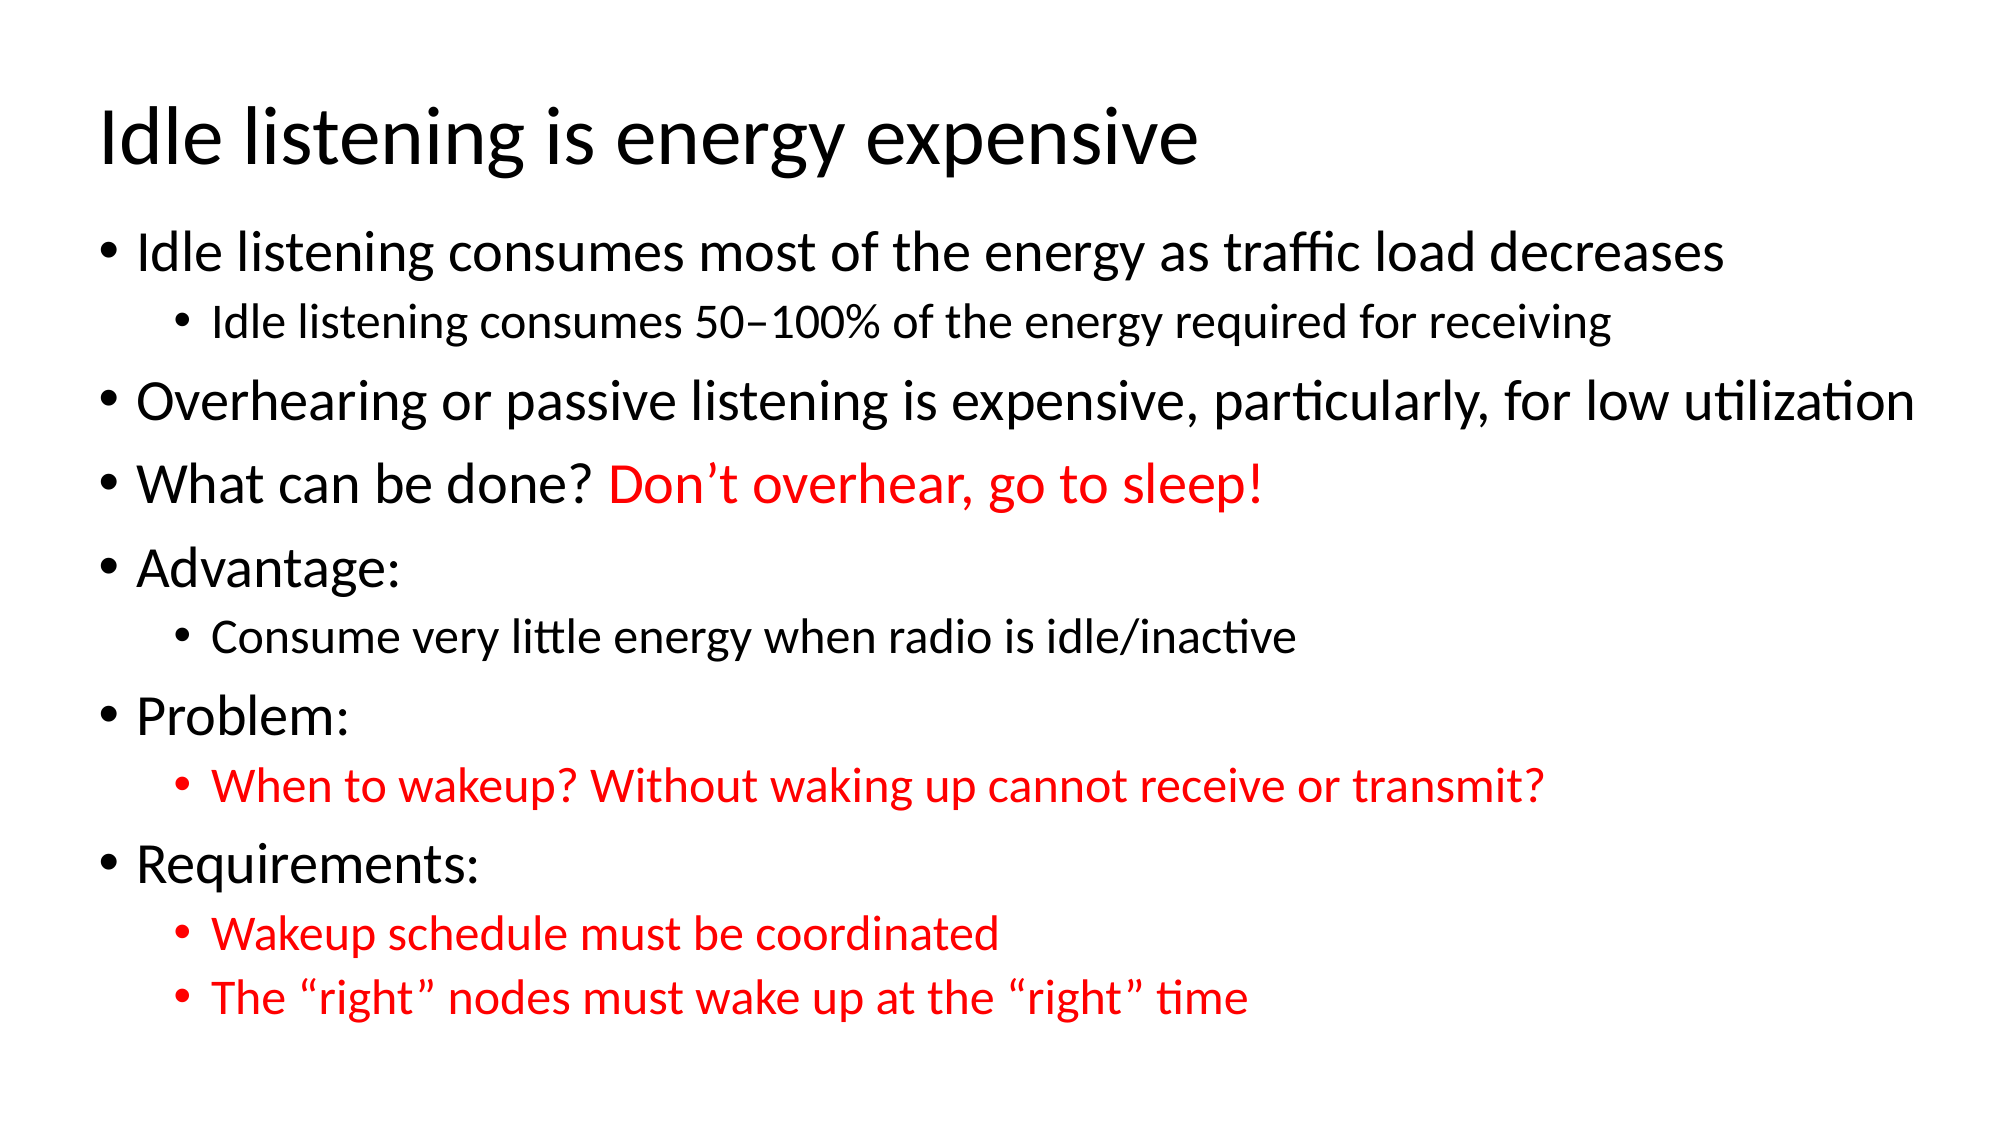

# Idle listening is energy expensive
Idle listening consumes most of the energy as traffic load decreases
Idle listening consumes 50–100% of the energy required for receiving
Overhearing or passive listening is expensive, particularly, for low utilization
What can be done? Don’t overhear, go to sleep!
Advantage:
Consume very little energy when radio is idle/inactive
Problem:
When to wakeup? Without waking up cannot receive or transmit?
Requirements:
Wakeup schedule must be coordinated
The “right” nodes must wake up at the “right” time